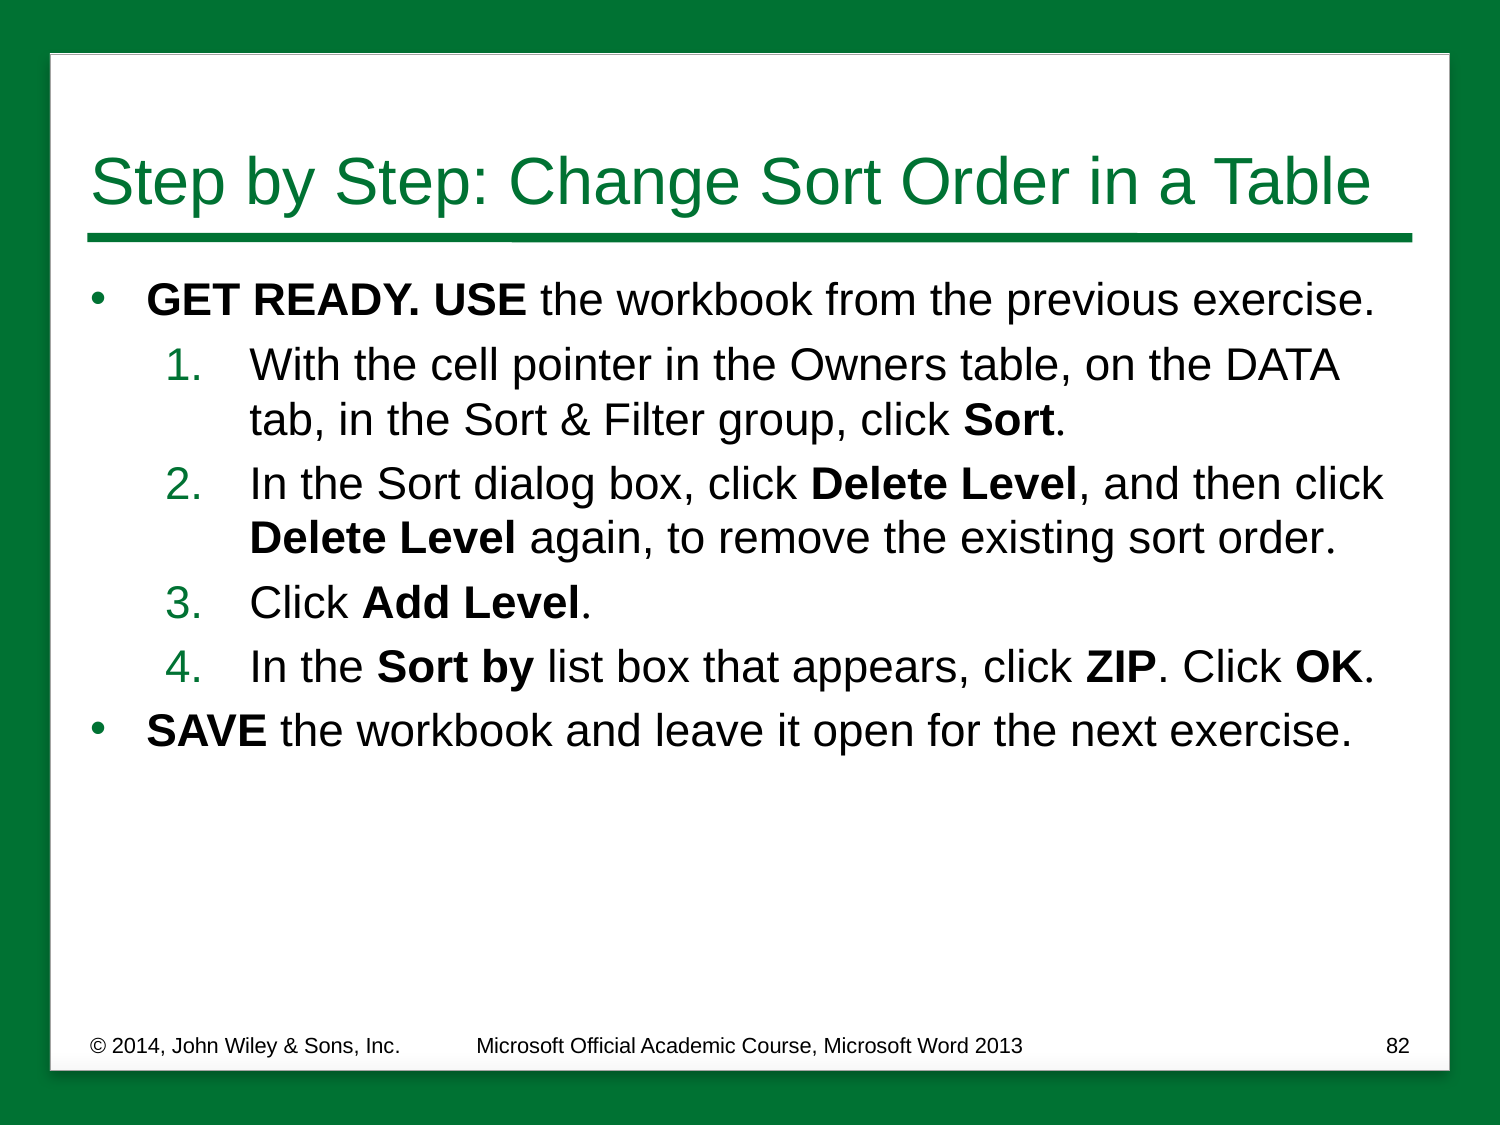

# Step by Step: Change Sort Order in a Table
GET READY. USE the workbook from the previous exercise.
With the cell pointer in the Owners table, on the DATA tab, in the Sort & Filter group, click Sort.
In the Sort dialog box, click Delete Level, and then click Delete Level again, to remove the existing sort order.
Click Add Level.
In the Sort by list box that appears, click ZIP. Click OK.
SAVE the workbook and leave it open for the next exercise.
© 2014, John Wiley & Sons, Inc.
Microsoft Official Academic Course, Microsoft Word 2013
82